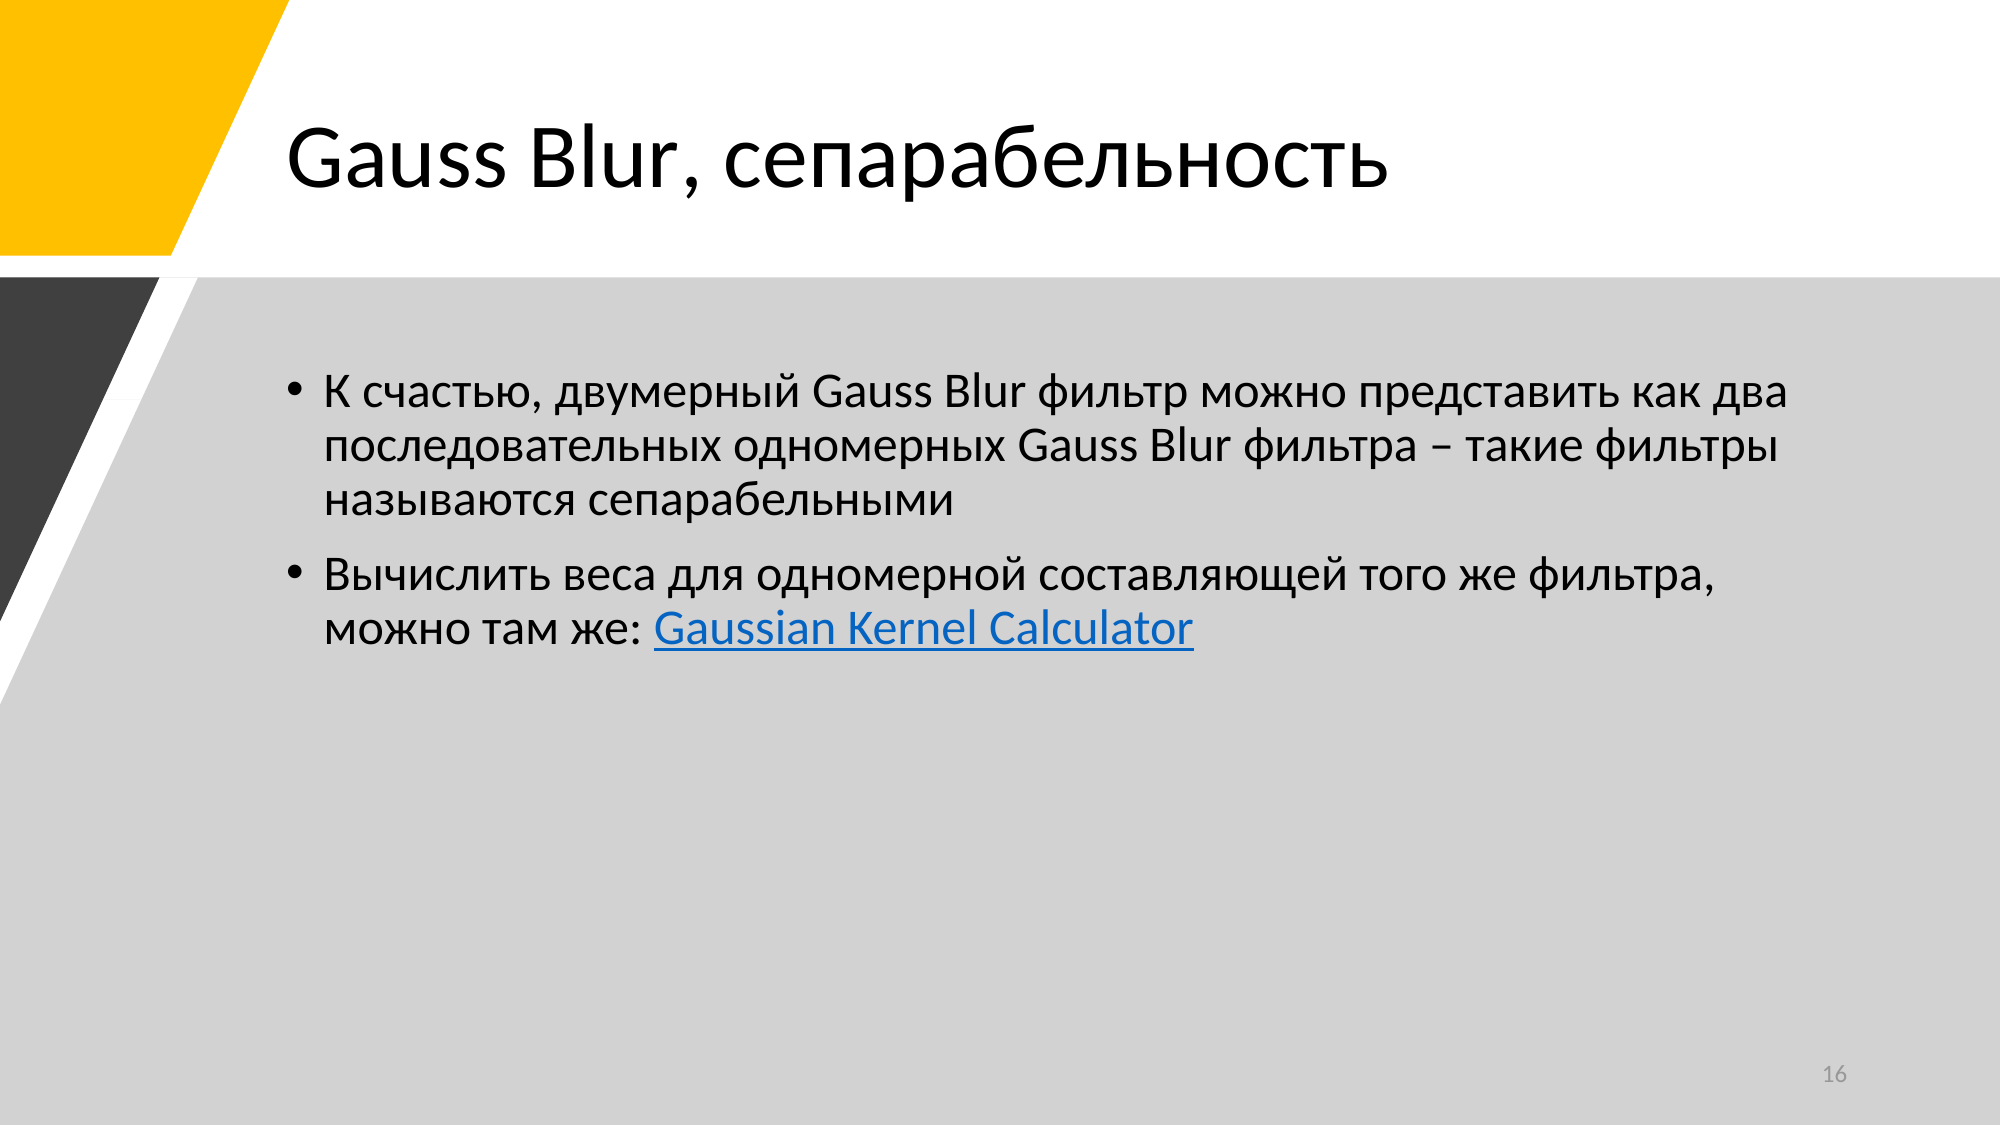

# Gauss Blur, сепарабельность

К счастью, двумерный Gauss Blur фильтр можно представить как два последовательных одномерных Gauss Blur фильтра – такие фильтры называются сепарабельными
Вычислить веса для одномерной составляющей того же фильтра, можно там же: Gaussian Kernel Calculator

16